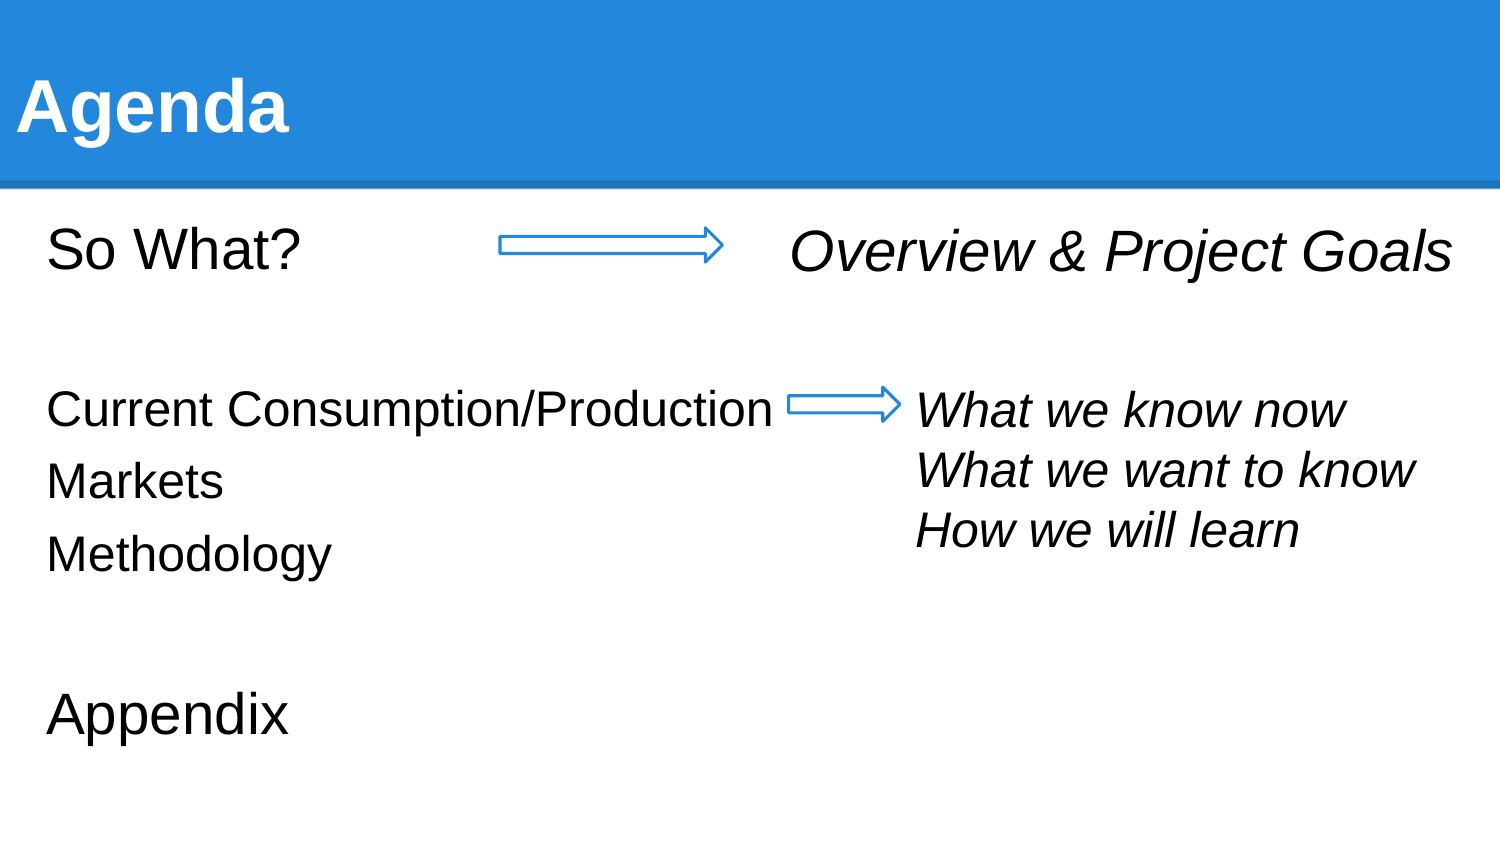

# Agenda
So What?

Current Consumption/Production
Markets
Methodology

Appendix

Overview & Project Goals

What we know now
What we want to know
How we will learn